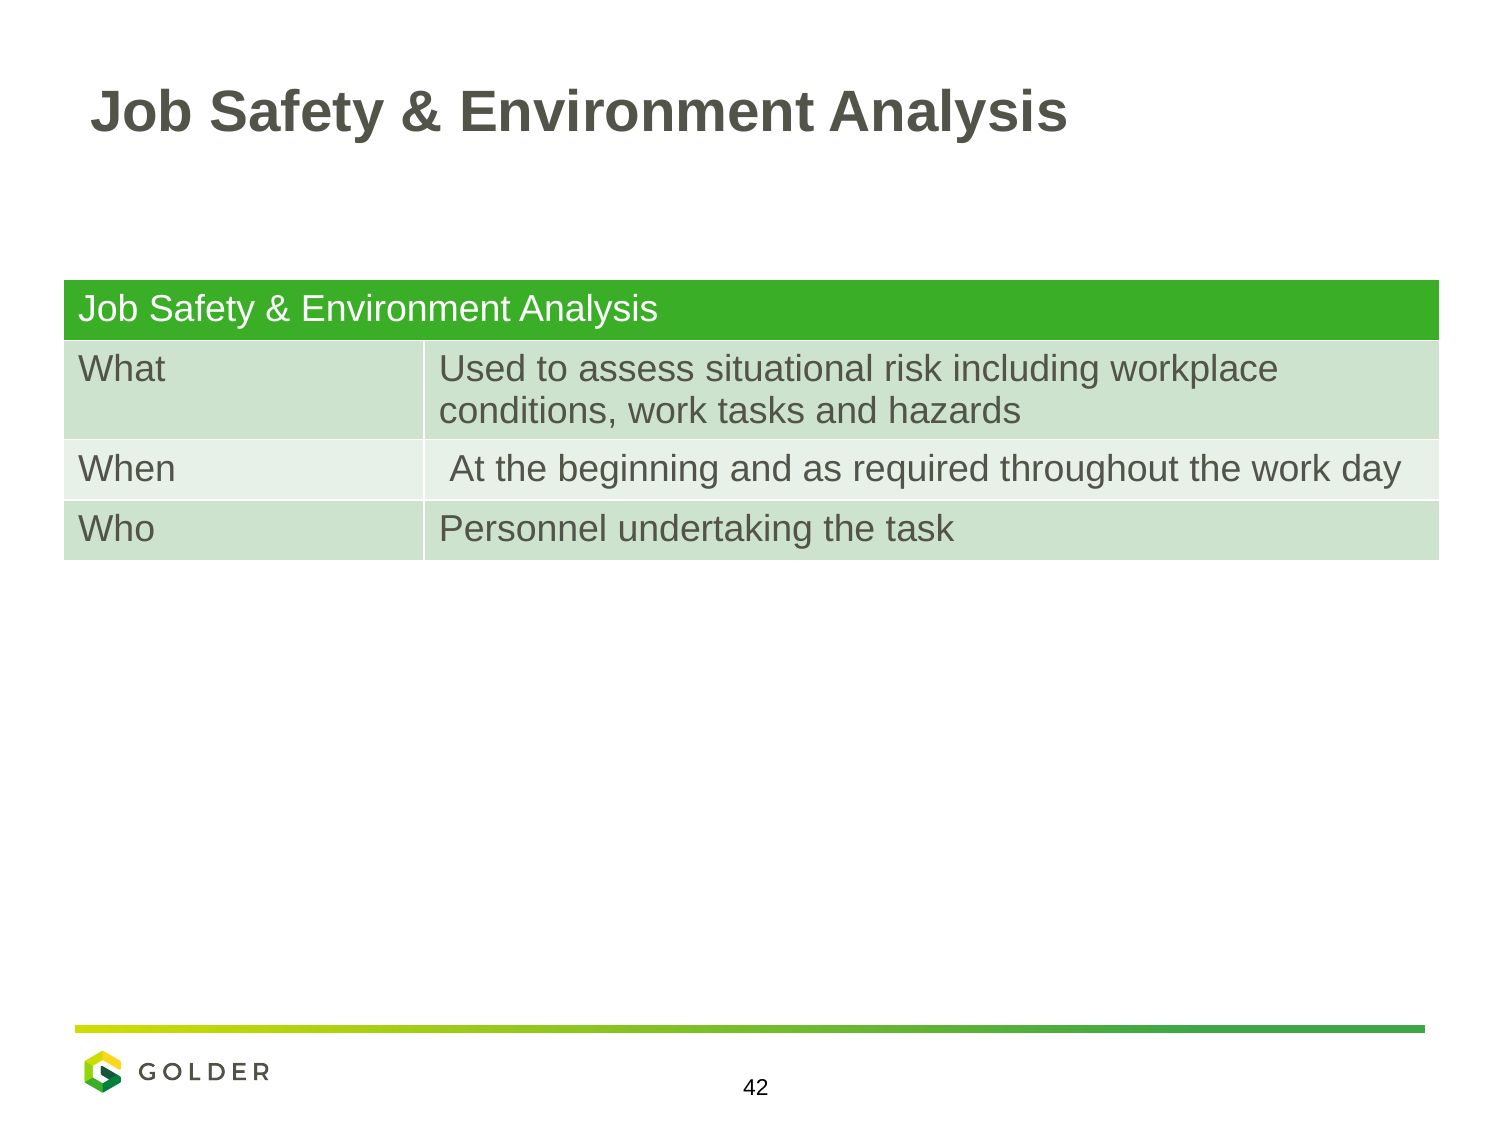

# Job Safety & Environment Analysis
| Job Safety & Environment Analysis |  |
| --- | --- |
| What | Used to assess situational risk including workplace conditions, work tasks and hazards |
| When | At the beginning and as required throughout the work day |
| Who | Personnel undertaking the task |
42